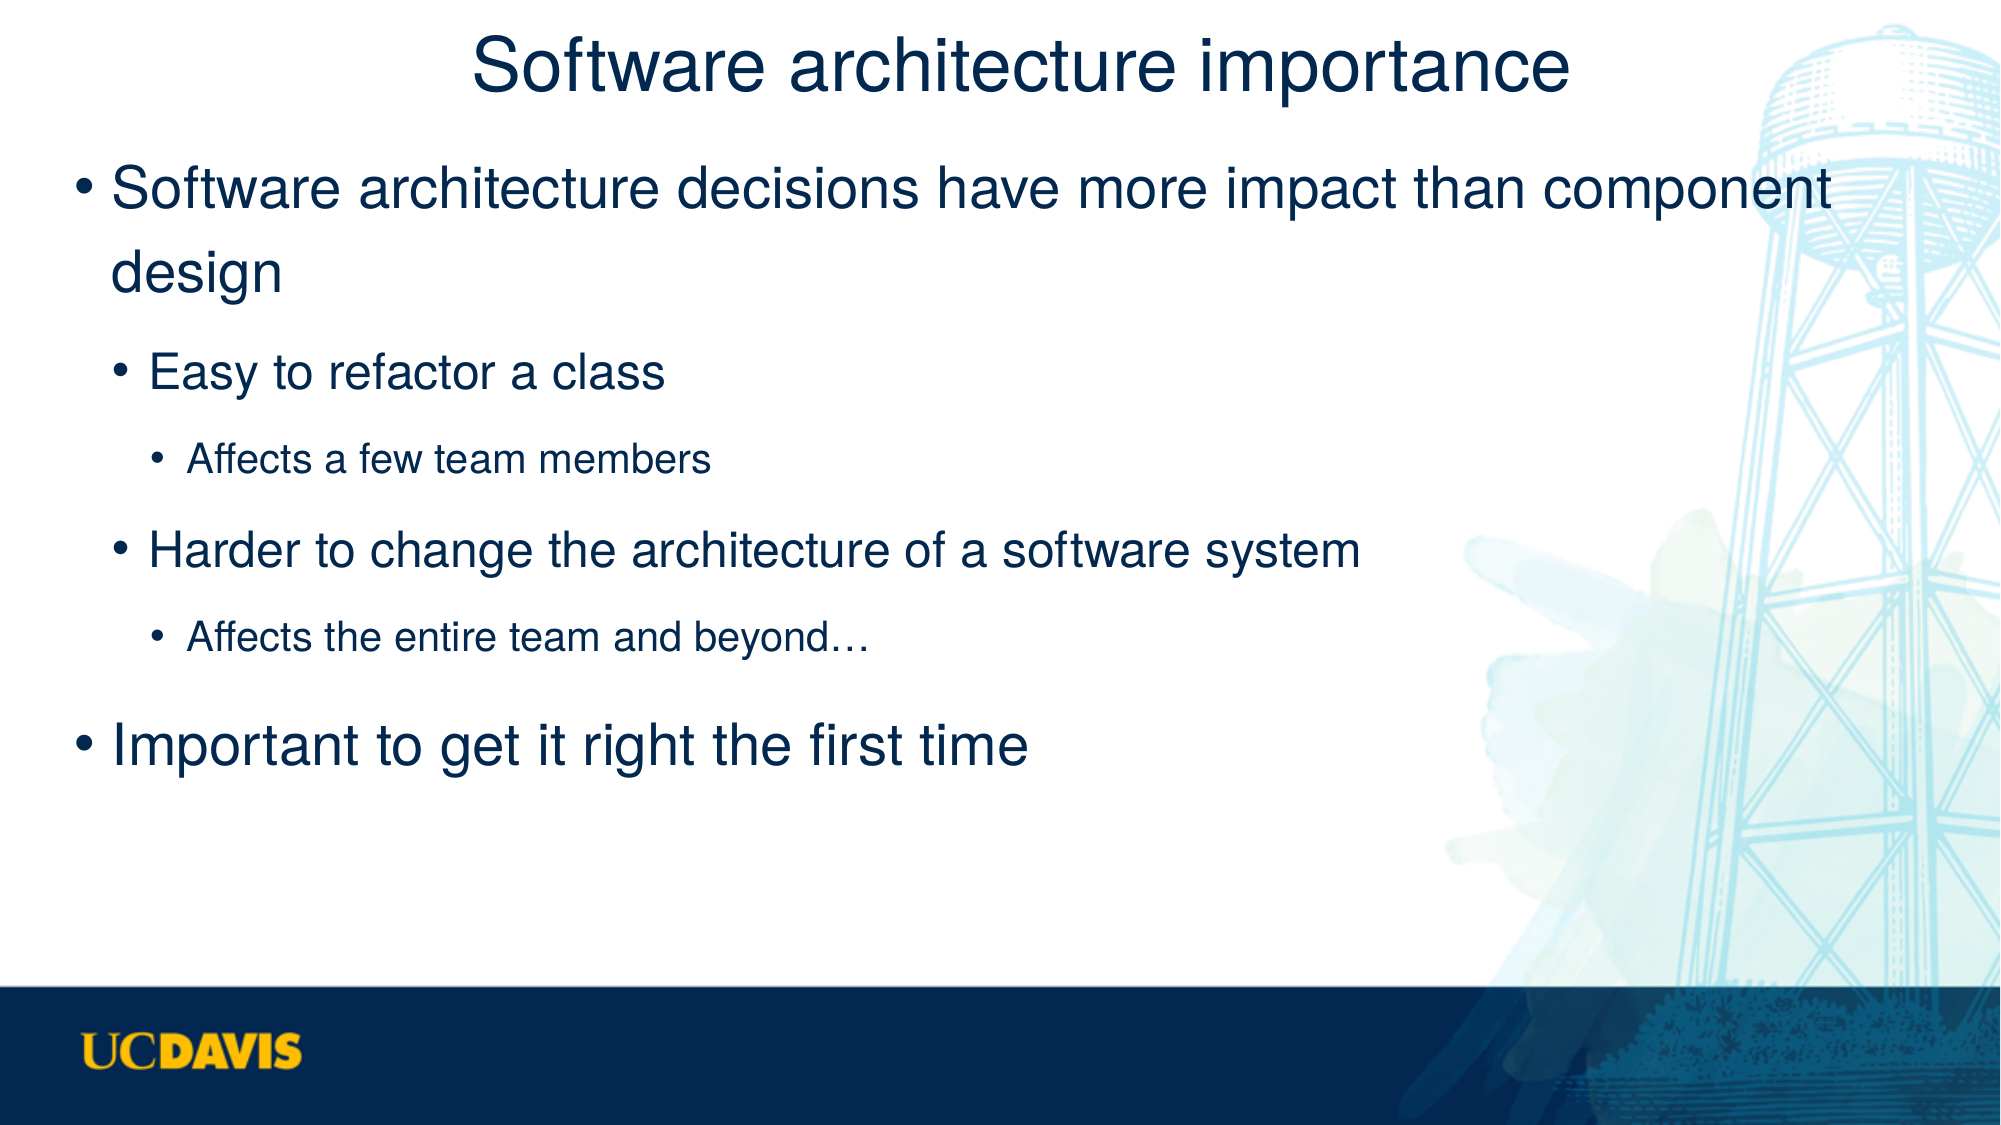

# Software architecture importance
Software architecture decisions have more impact than component design
Easy to refactor a class
Affects a few team members
Harder to change the architecture of a software system
Affects the entire team and beyond…
Important to get it right the first time